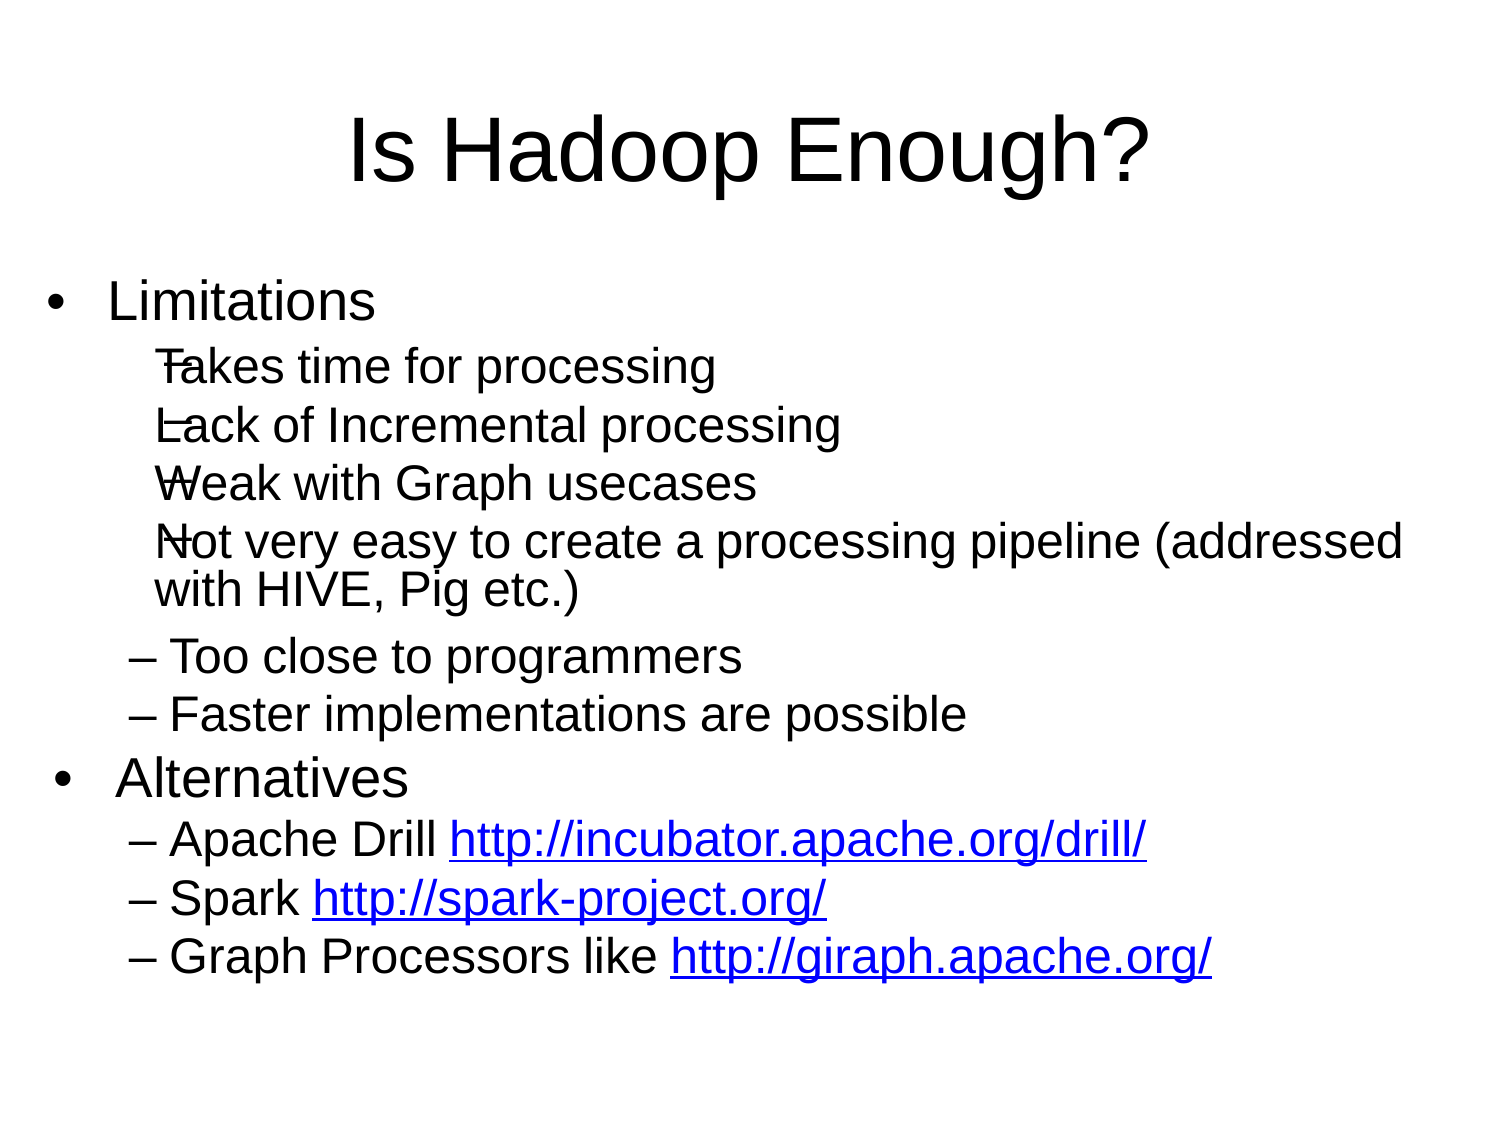

Is Hadoop Enough?

•   Limitations
–
–
–
–
Takes time for processing
Lack of Incremental processing
Weak with Graph usecases
Not very easy to create a processing pipeline (addressed
with HIVE, Pig etc.)
	– Too close to programmers
	– Faster implementations are possible
•   Alternatives
	– Apache Drill http://incubator.apache.org/drill/
	– Spark http://spark-project.org/
	– Graph Processors like http://giraph.apache.org/